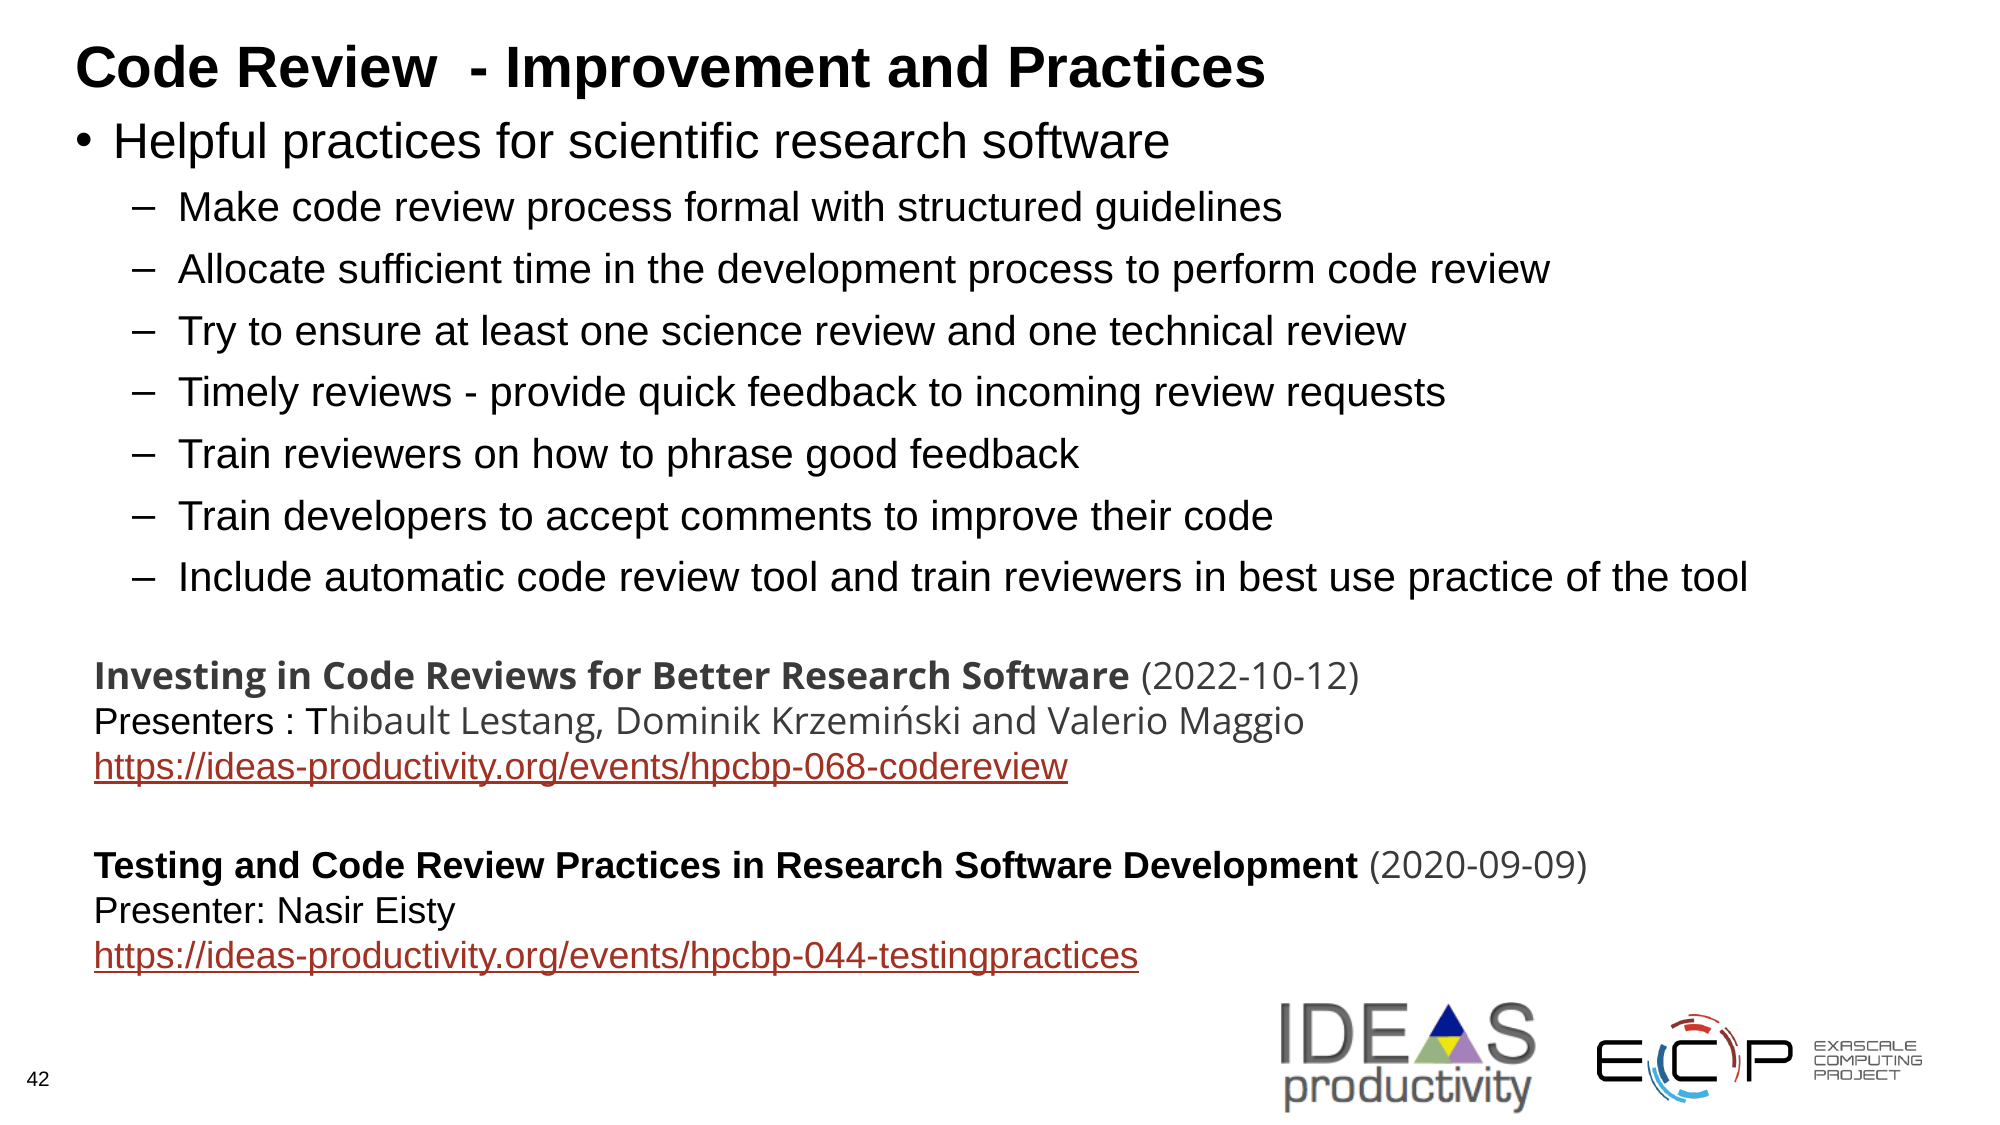

# Code Review  - Improvement and Practices
Helpful practices for scientific research software
Make code review process formal with structured guidelines
Allocate sufficient time in the development process to perform code review
Try to ensure at least one science review and one technical review
Timely reviews - provide quick feedback to incoming review requests
Train reviewers on how to phrase good feedback
Train developers to accept comments to improve their code
Include automatic code review tool and train reviewers in best use practice of the tool

Investing in Code Reviews for Better Research Software (2022-10-12)
Presenters : Thibault Lestang, Dominik Krzemiński and Valerio Maggio
https://ideas-productivity.org/events/hpcbp-068-codereview
Testing and Code Review Practices in Research Software Development (2020-09-09)
Presenter: Nasir Eisty
https://ideas-productivity.org/events/hpcbp-044-testingpractices